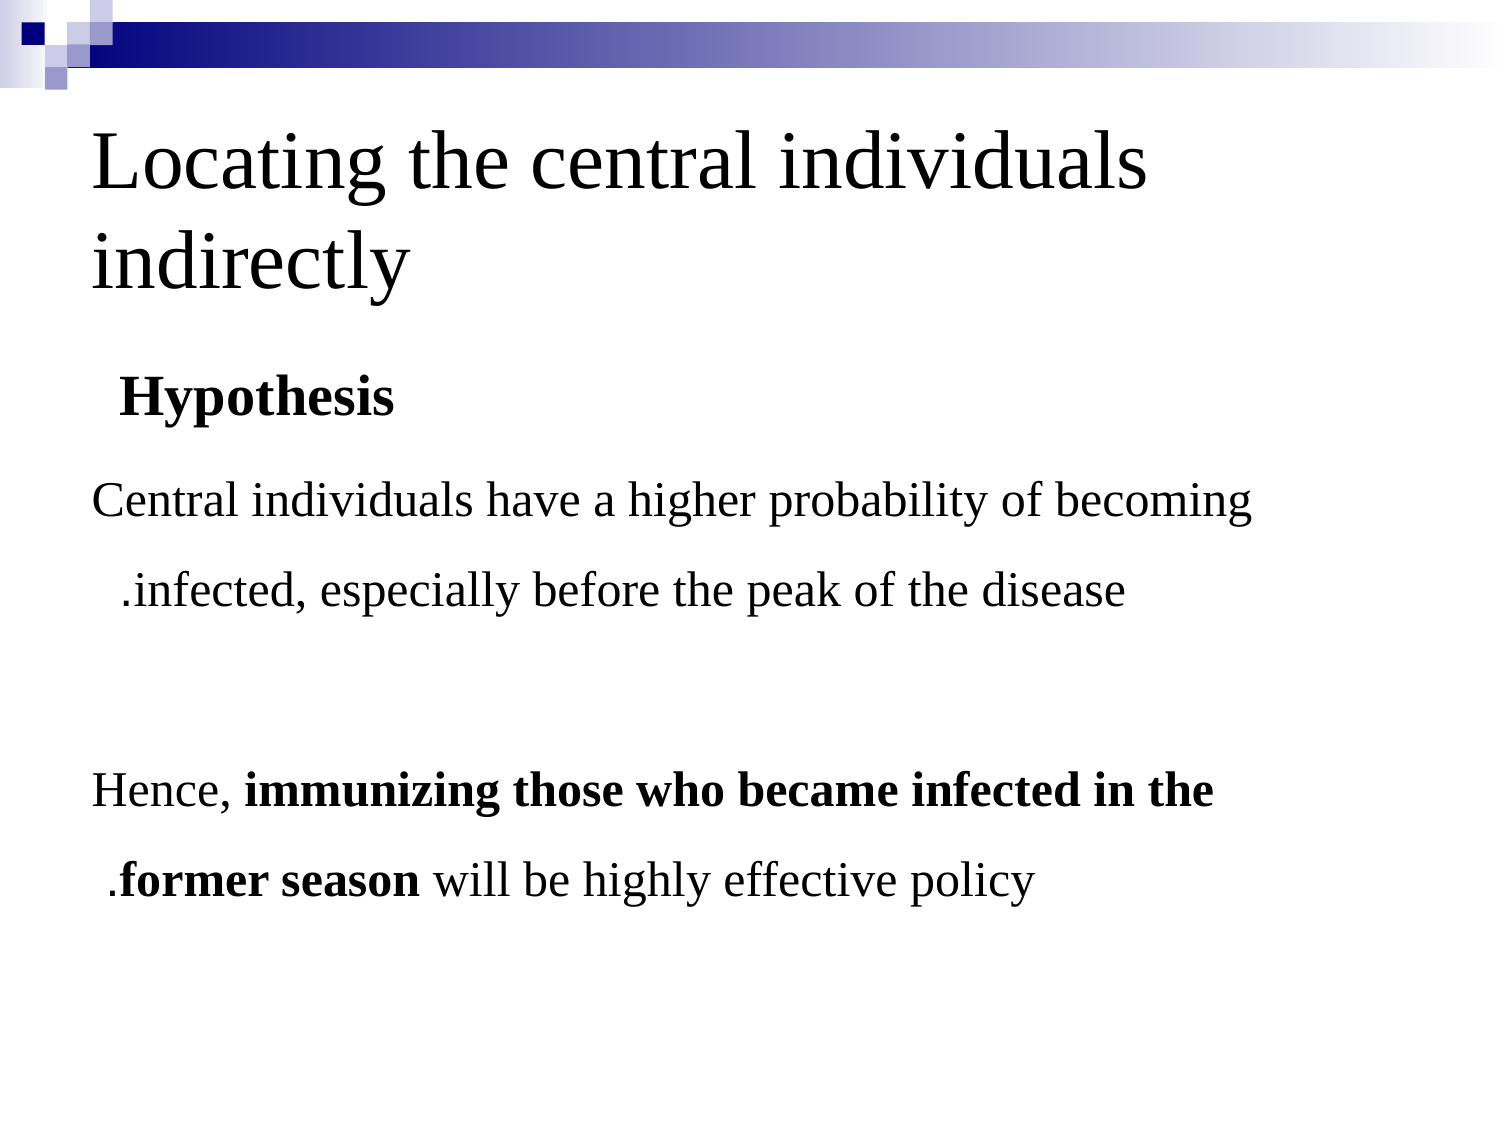

Locating the central individuals indirectly
Hypothesis
Central individuals have a higher probability of becoming infected, especially before the peak of the disease.

Hence, immunizing those who became infected in the former season will be highly effective policy.

46